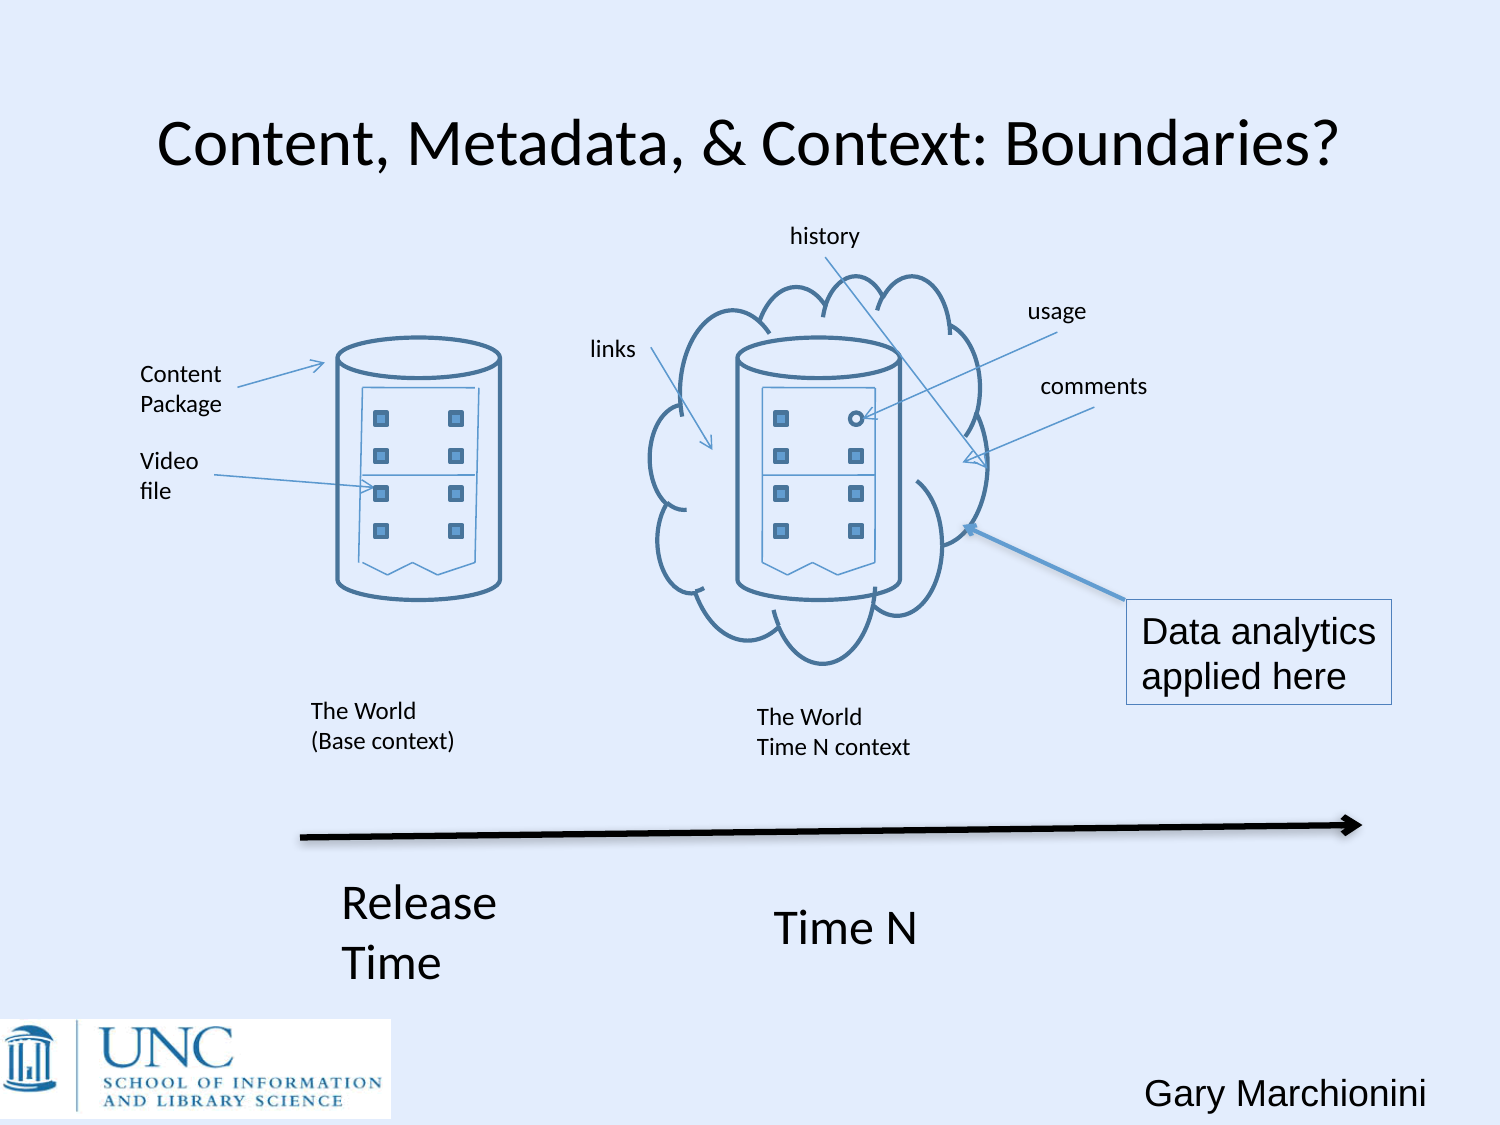

# Content, Metadata, & Context: Boundaries?
history

usage
links

Content
Package
comments

Video
file

Data analytics
applied here
The World
(Base context)
The World
Time N context
Release
Time
Time N